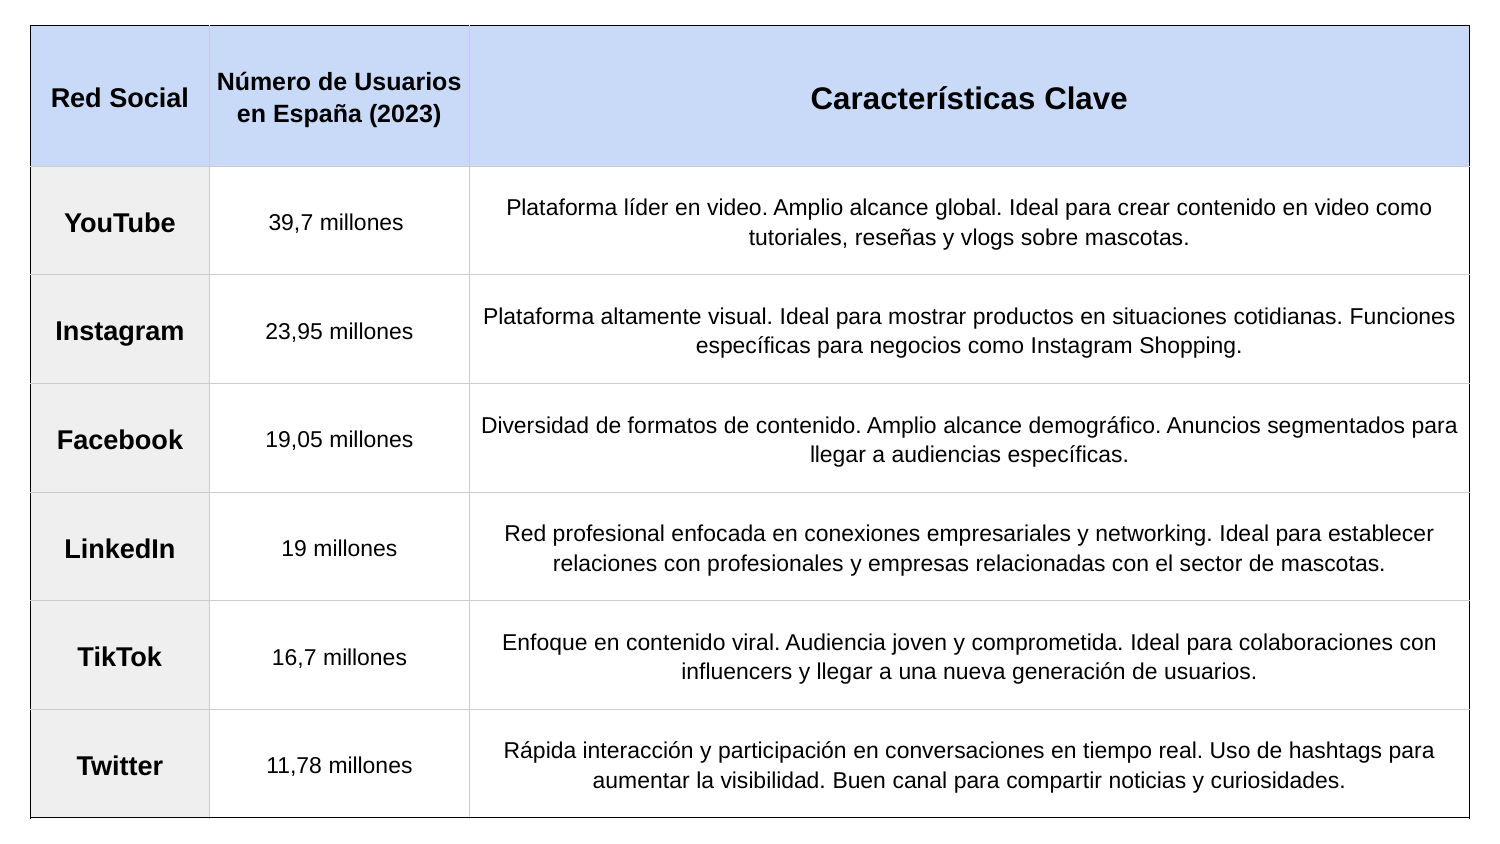

| Red Social | Número de Usuarios en España (2023) | Características Clave |
| --- | --- | --- |
| YouTube | 39,7 millones | Plataforma líder en video. Amplio alcance global. Ideal para crear contenido en video como tutoriales, reseñas y vlogs sobre mascotas. |
| Instagram | 23,95 millones | Plataforma altamente visual. Ideal para mostrar productos en situaciones cotidianas. Funciones específicas para negocios como Instagram Shopping. |
| Facebook | 19,05 millones | Diversidad de formatos de contenido. Amplio alcance demográfico. Anuncios segmentados para llegar a audiencias específicas. |
| LinkedIn | 19 millones | Red profesional enfocada en conexiones empresariales y networking. Ideal para establecer relaciones con profesionales y empresas relacionadas con el sector de mascotas. |
| TikTok | 16,7 millones | Enfoque en contenido viral. Audiencia joven y comprometida. Ideal para colaboraciones con influencers y llegar a una nueva generación de usuarios. |
| Twitter | 11,78 millones | Rápida interacción y participación en conversaciones en tiempo real. Uso de hashtags para aumentar la visibilidad. Buen canal para compartir noticias y curiosidades. |